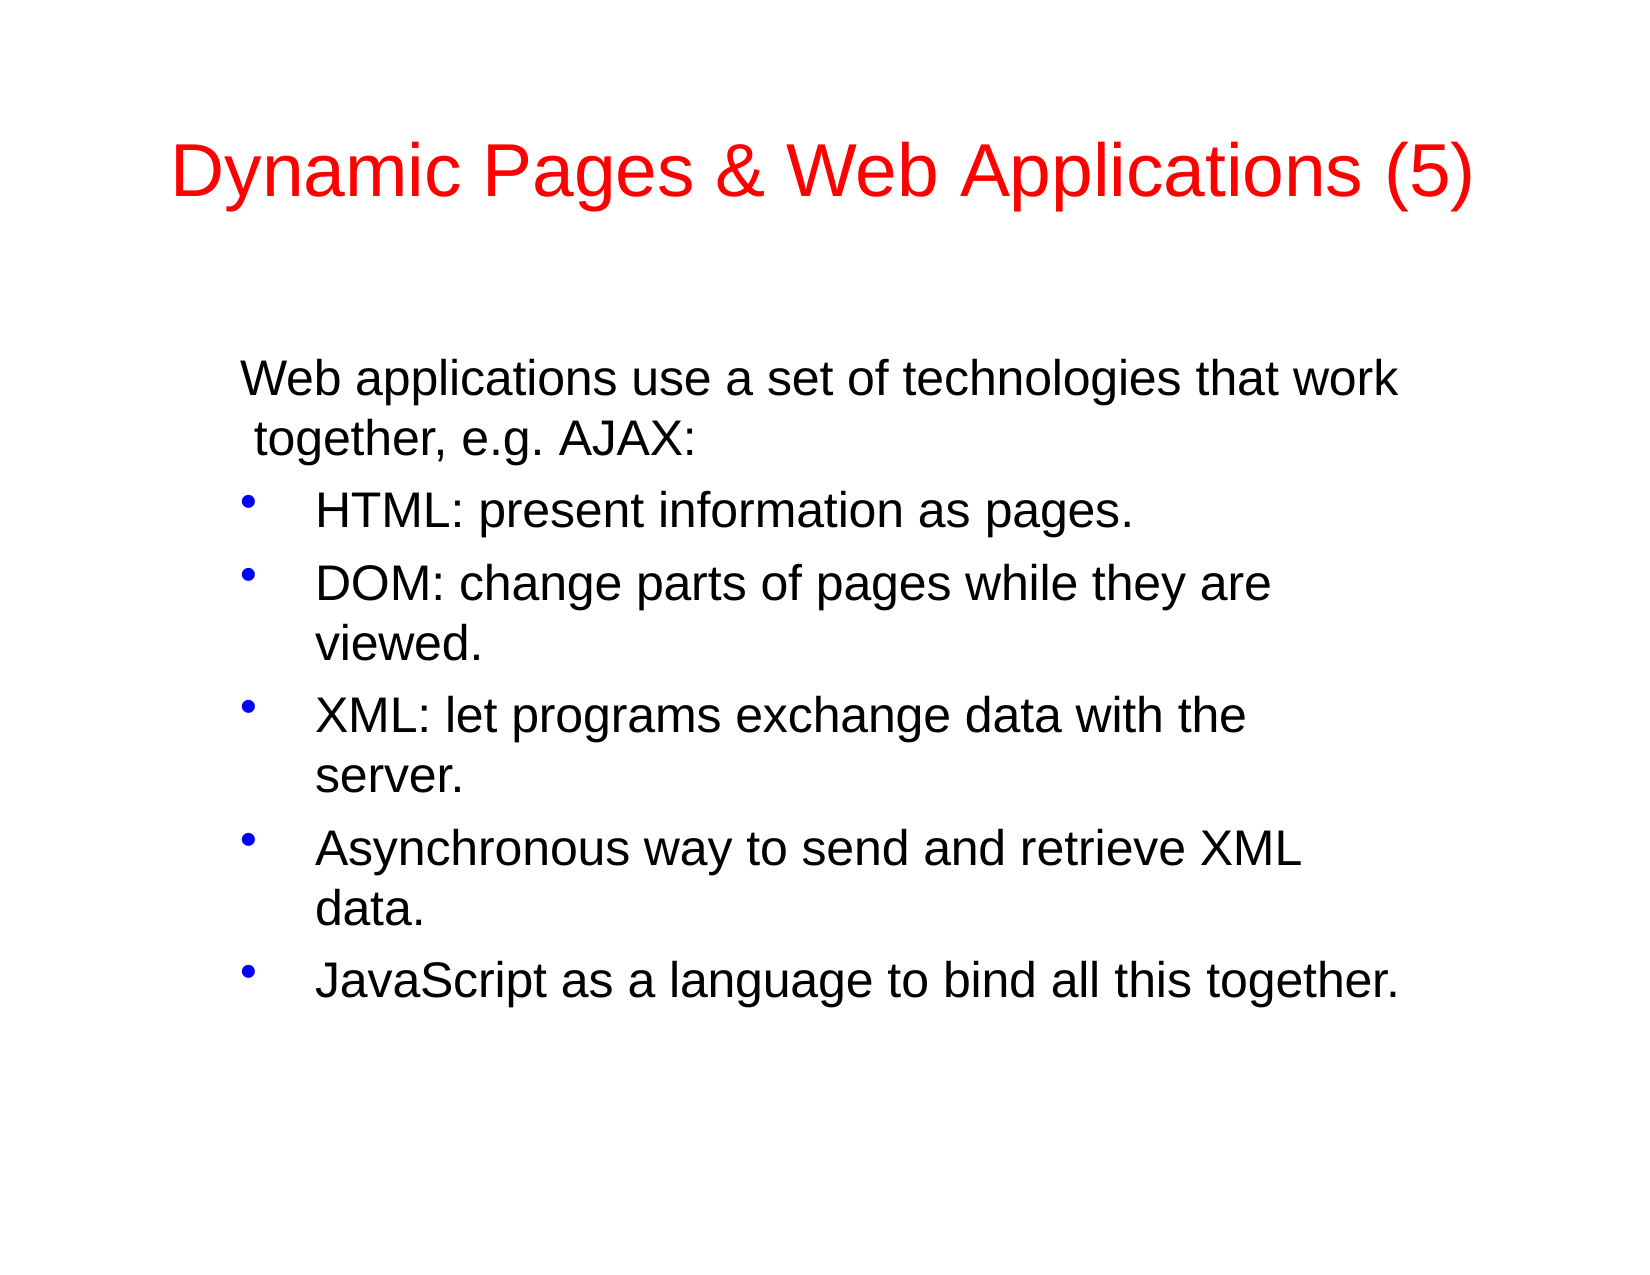

# Dynamic Pages & Web Applications (5)
Web applications use a set of technologies that work  together, e.g. AJAX:
HTML: present information as pages.
DOM: change parts of pages while they are viewed.
XML: let programs exchange data with the server.
Asynchronous way to send and retrieve XML data.
JavaScript as a language to bind all this together.